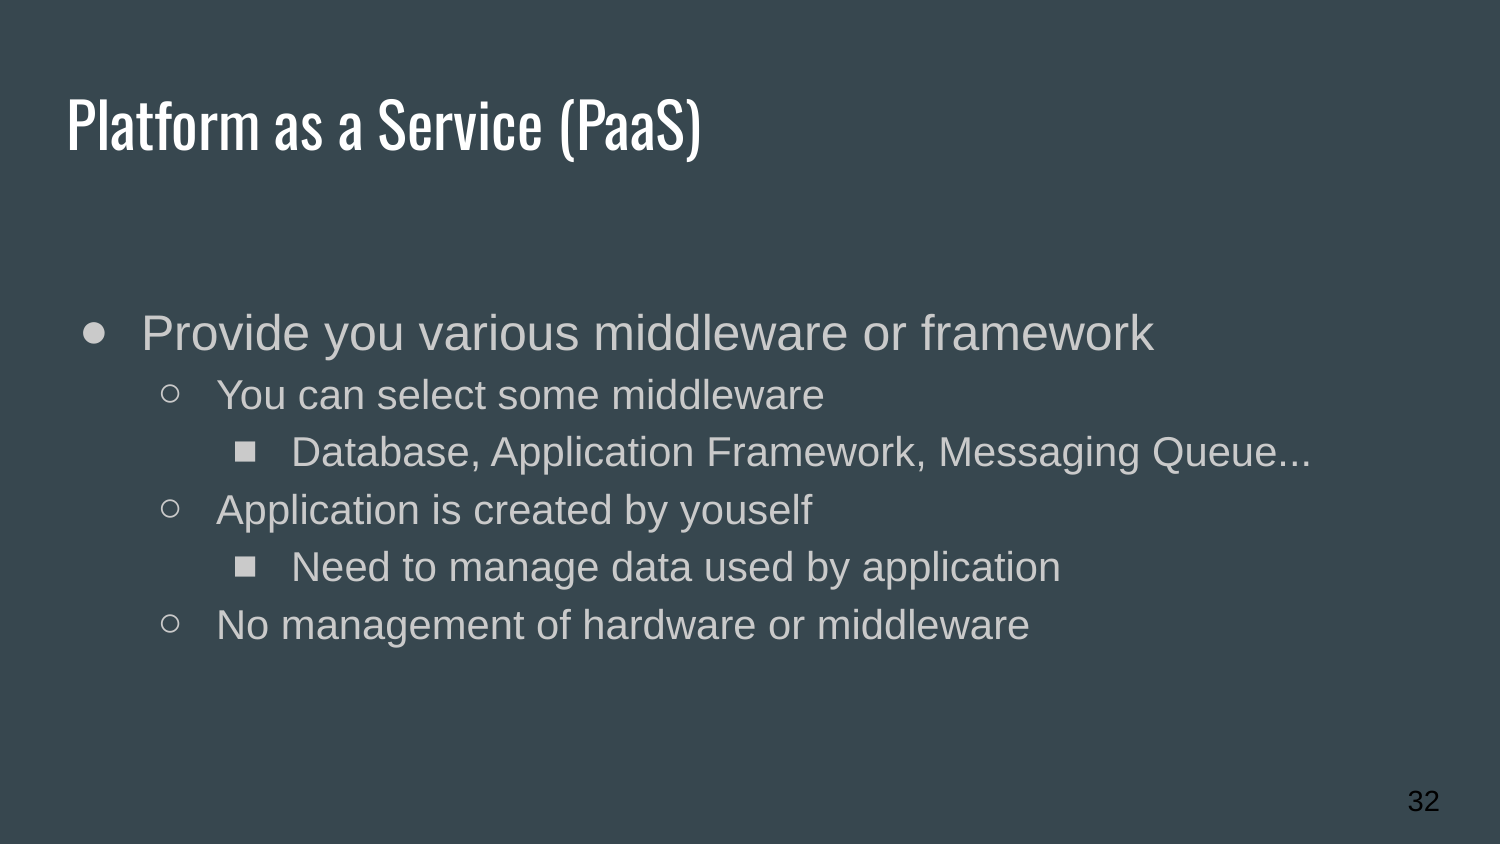

# Platform as a Service (PaaS)
Provide you various middleware or framework
You can select some middleware
Database, Application Framework, Messaging Queue...
Application is created by youself
Need to manage data used by application
No management of hardware or middleware
32